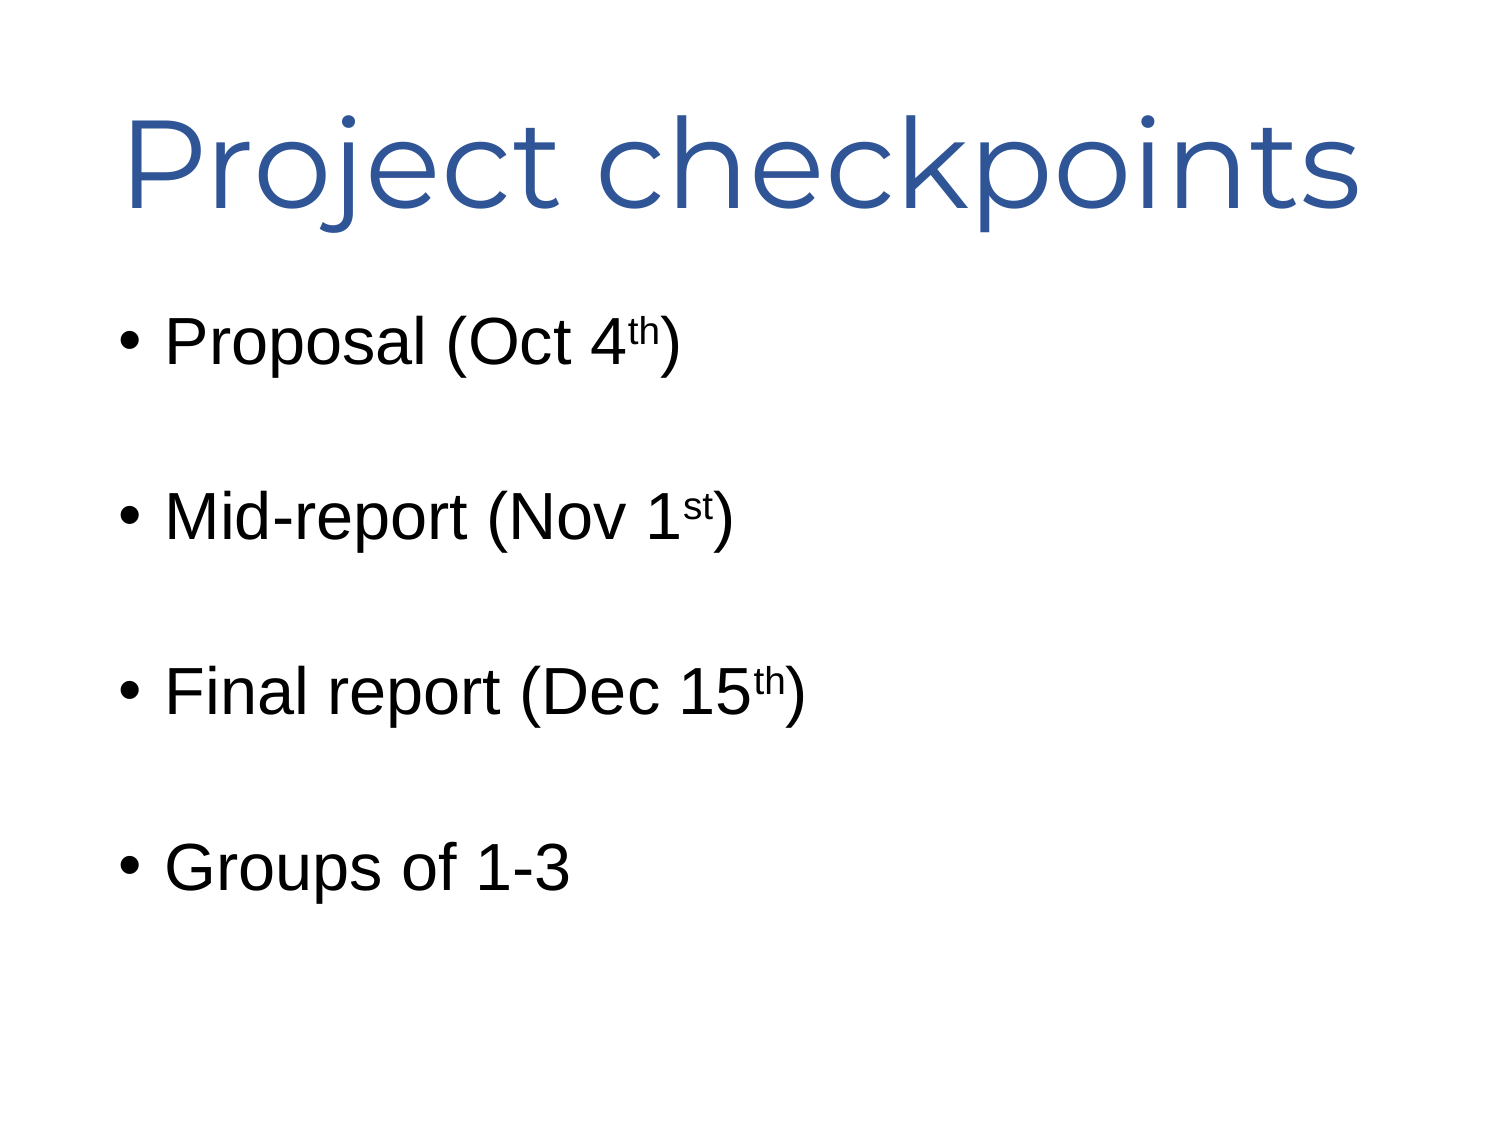

# Project checkpoints
 Proposal (Oct 4th)

 Mid-report (Nov 1st)

 Final report (Dec 15th)

 Groups of 1-3